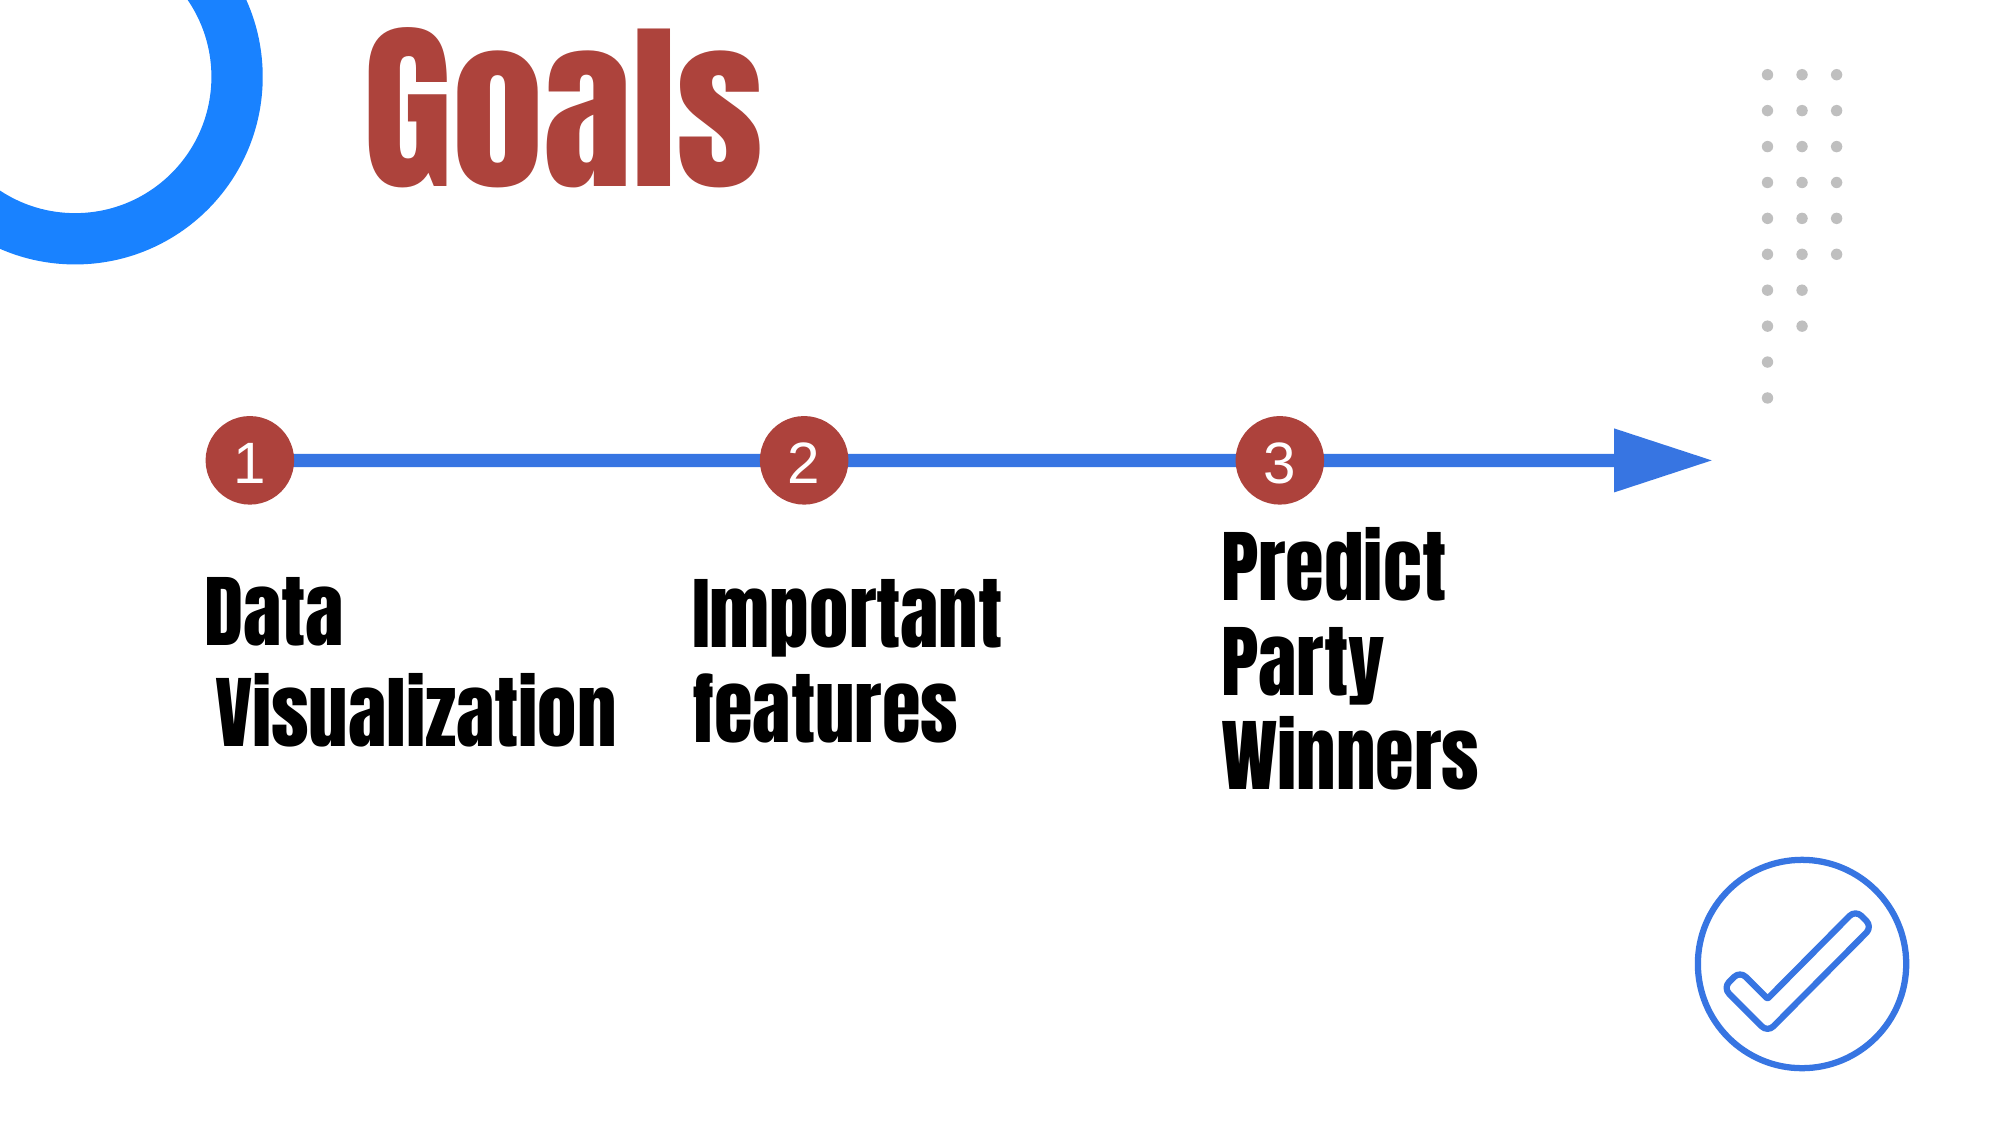

Goals

1

2

3

Predict
Party
Winners
Data
Visualization
Important features